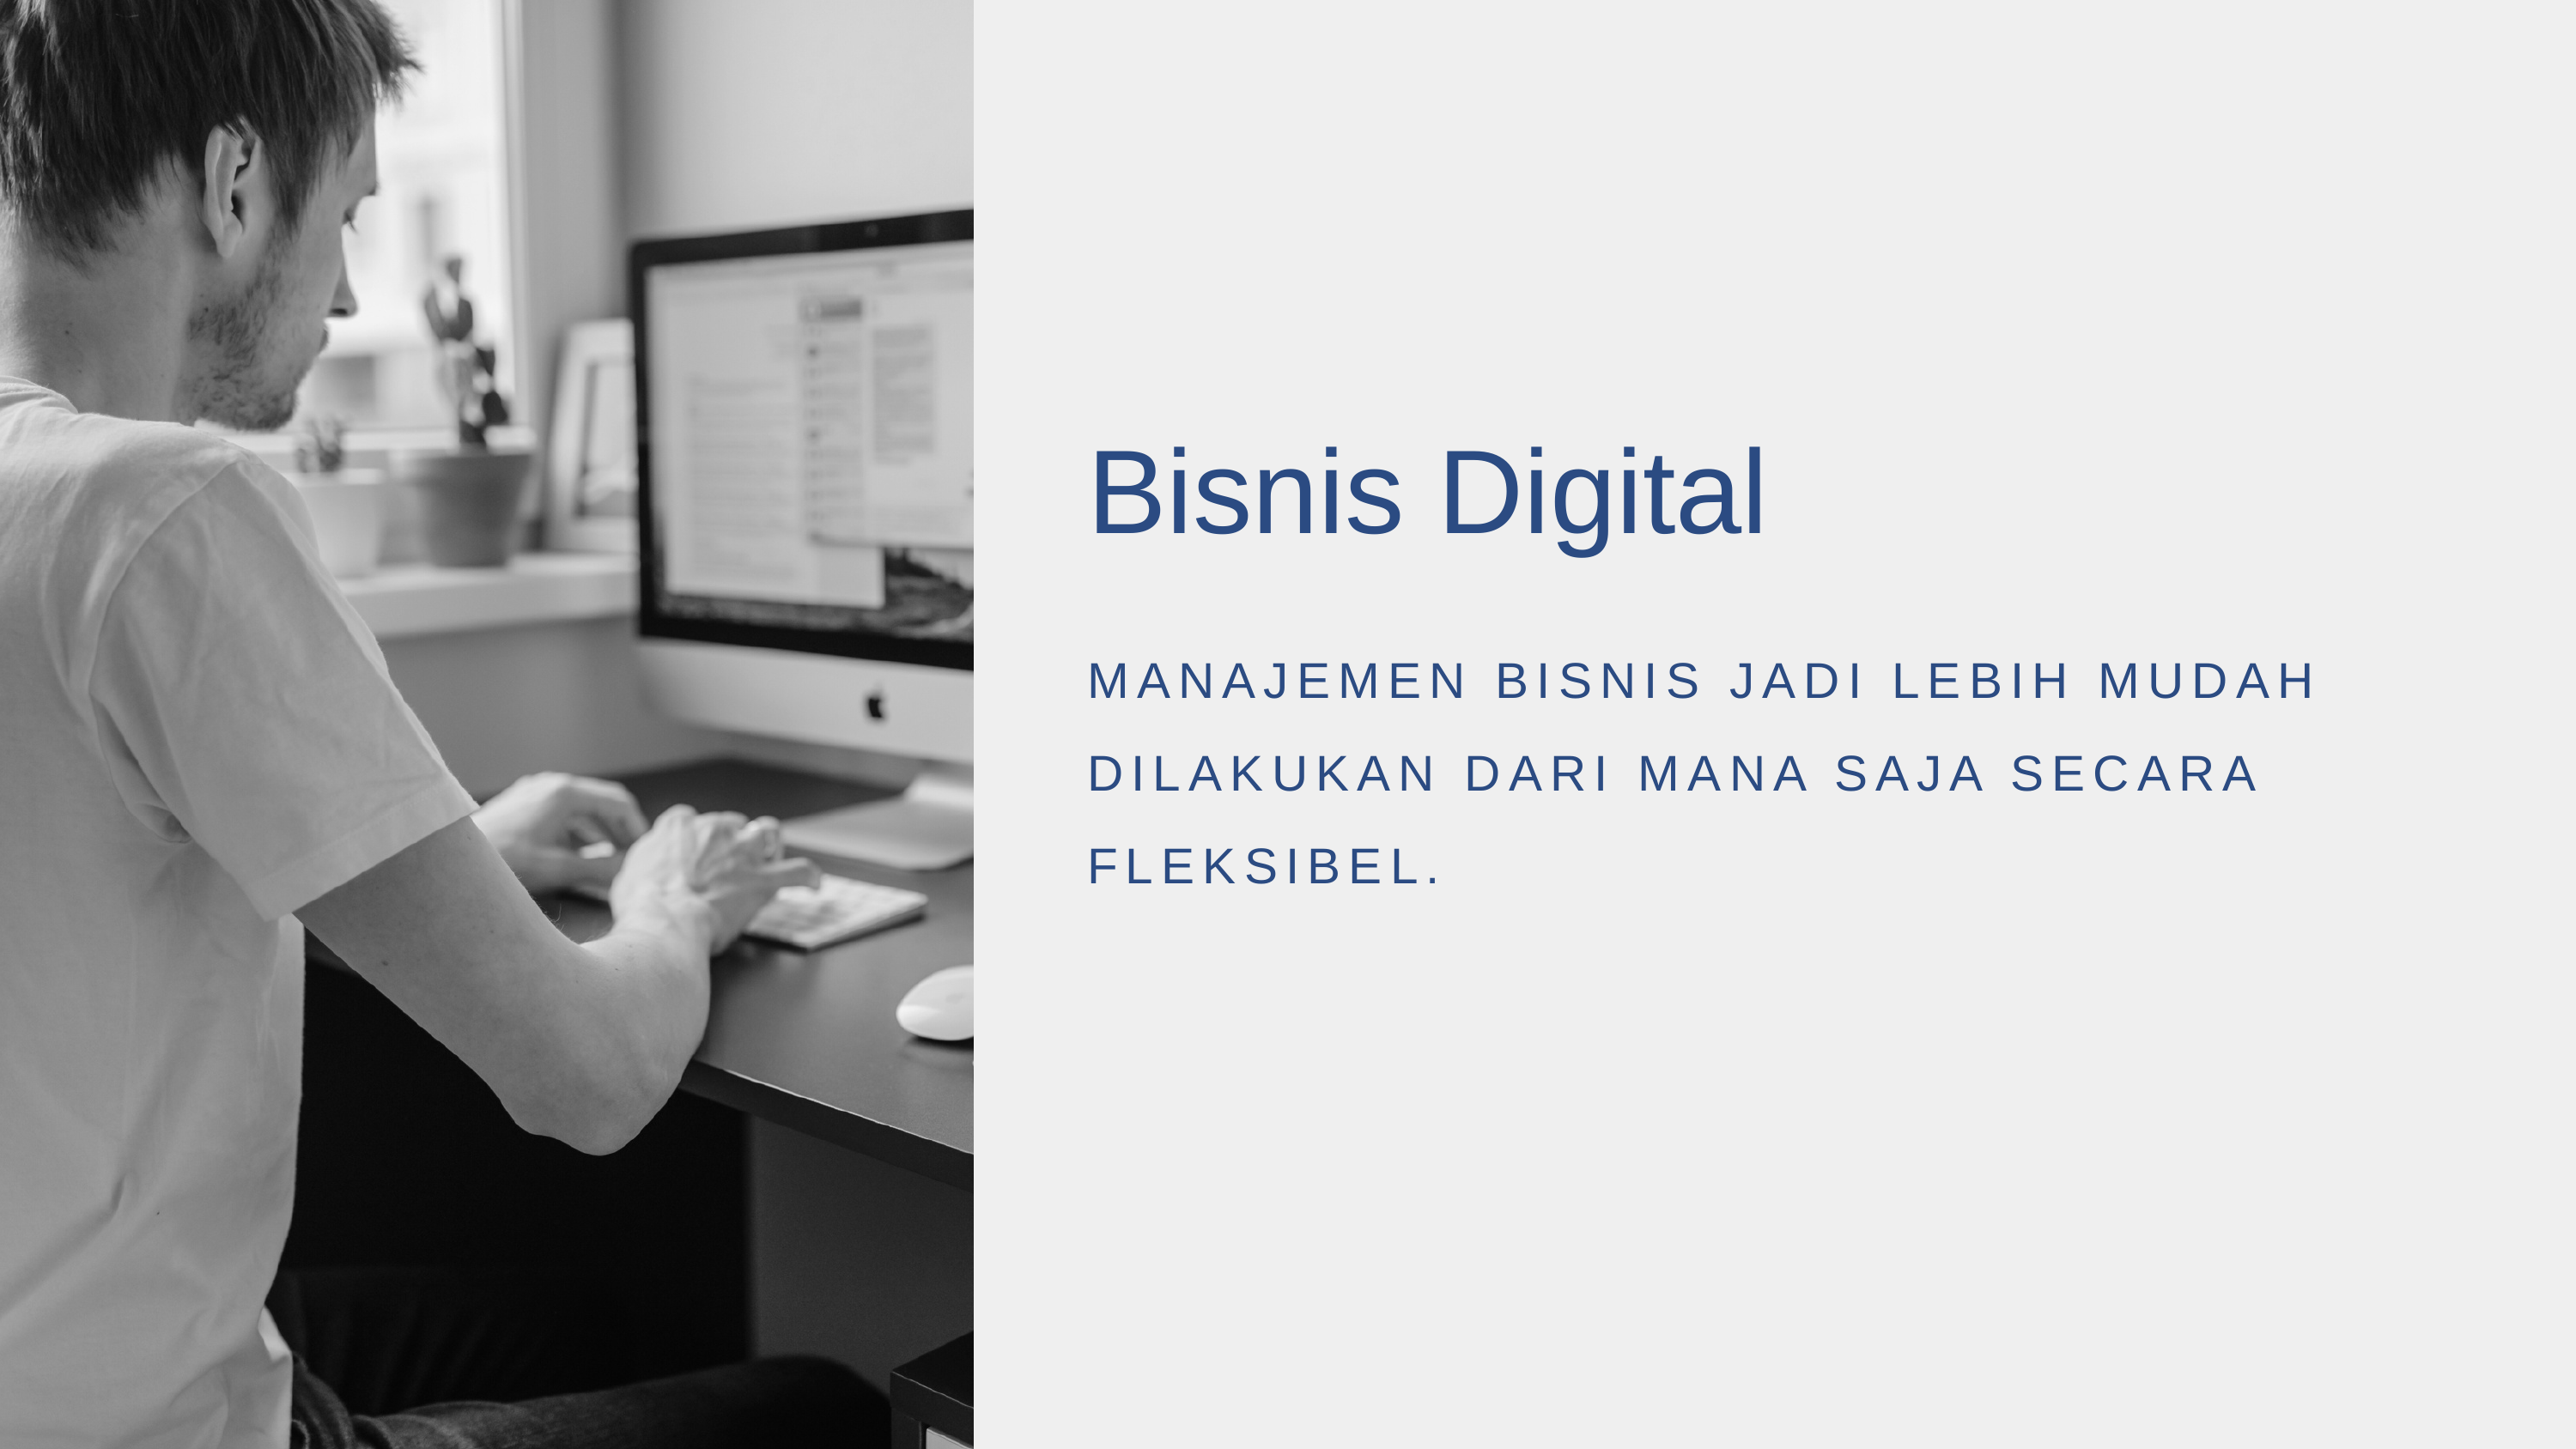

Bisnis Digital
MANAJEMEN BISNIS JADI LEBIH MUDAH DILAKUKAN DARI MANA SAJA SECARA FLEKSIBEL.